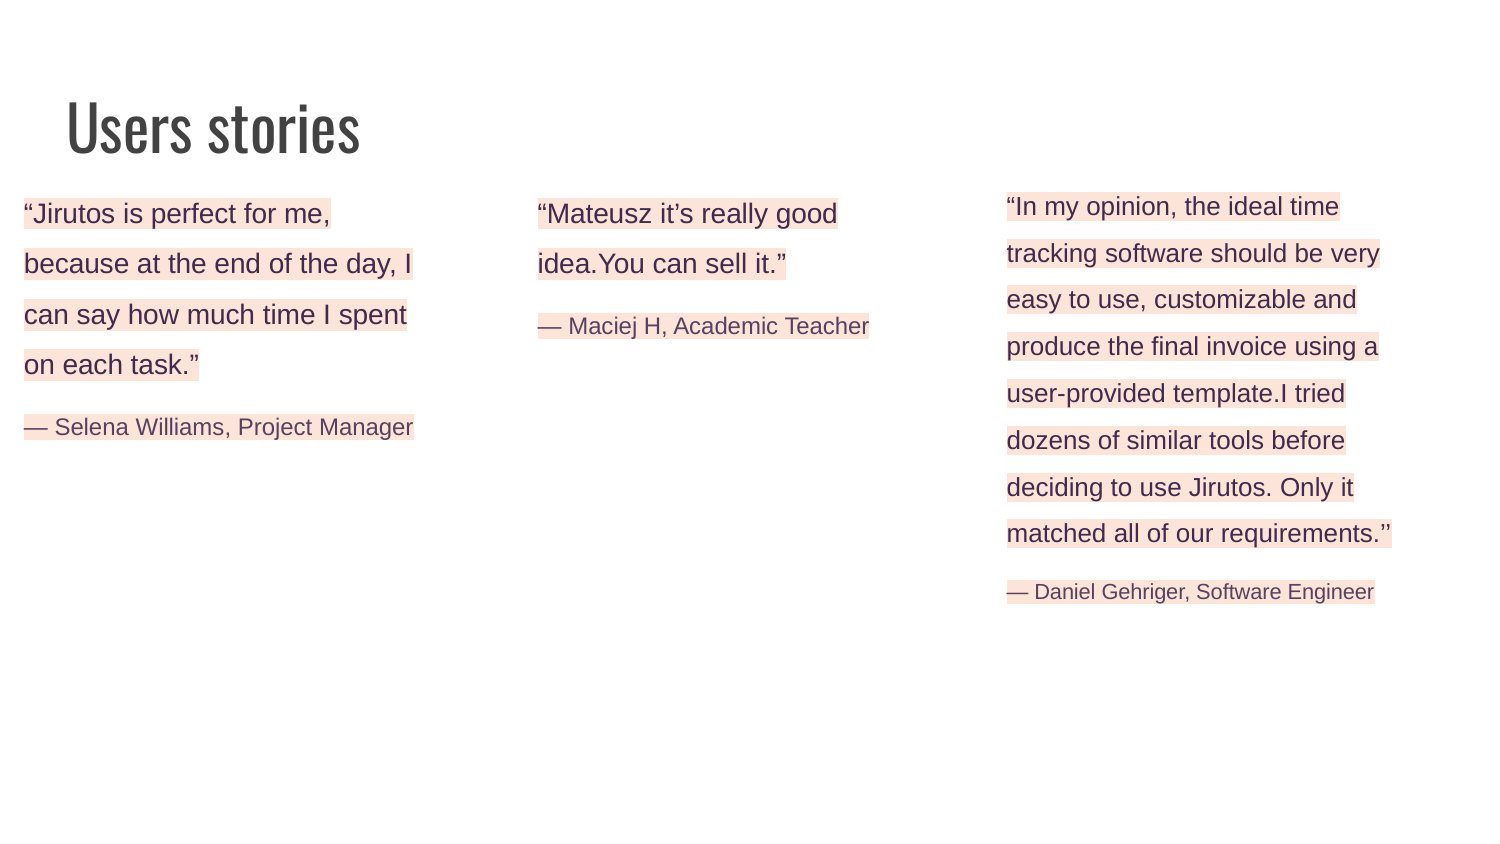

# Users stories
“In my opinion, the ideal time tracking software should be very easy to use, customizable and produce the final invoice using a user-provided template.I tried dozens of similar tools before deciding to use Jirutos. Only it matched all of our requirements.’’
— Daniel Gehriger, Software Engineer

“Jirutos is perfect for me, because at the end of the day, I can say how much time I spent on each task.”
— Selena Williams, Project Manager

“Mateusz it’s really good idea.You can sell it.”
— Maciej H, Academic Teacher